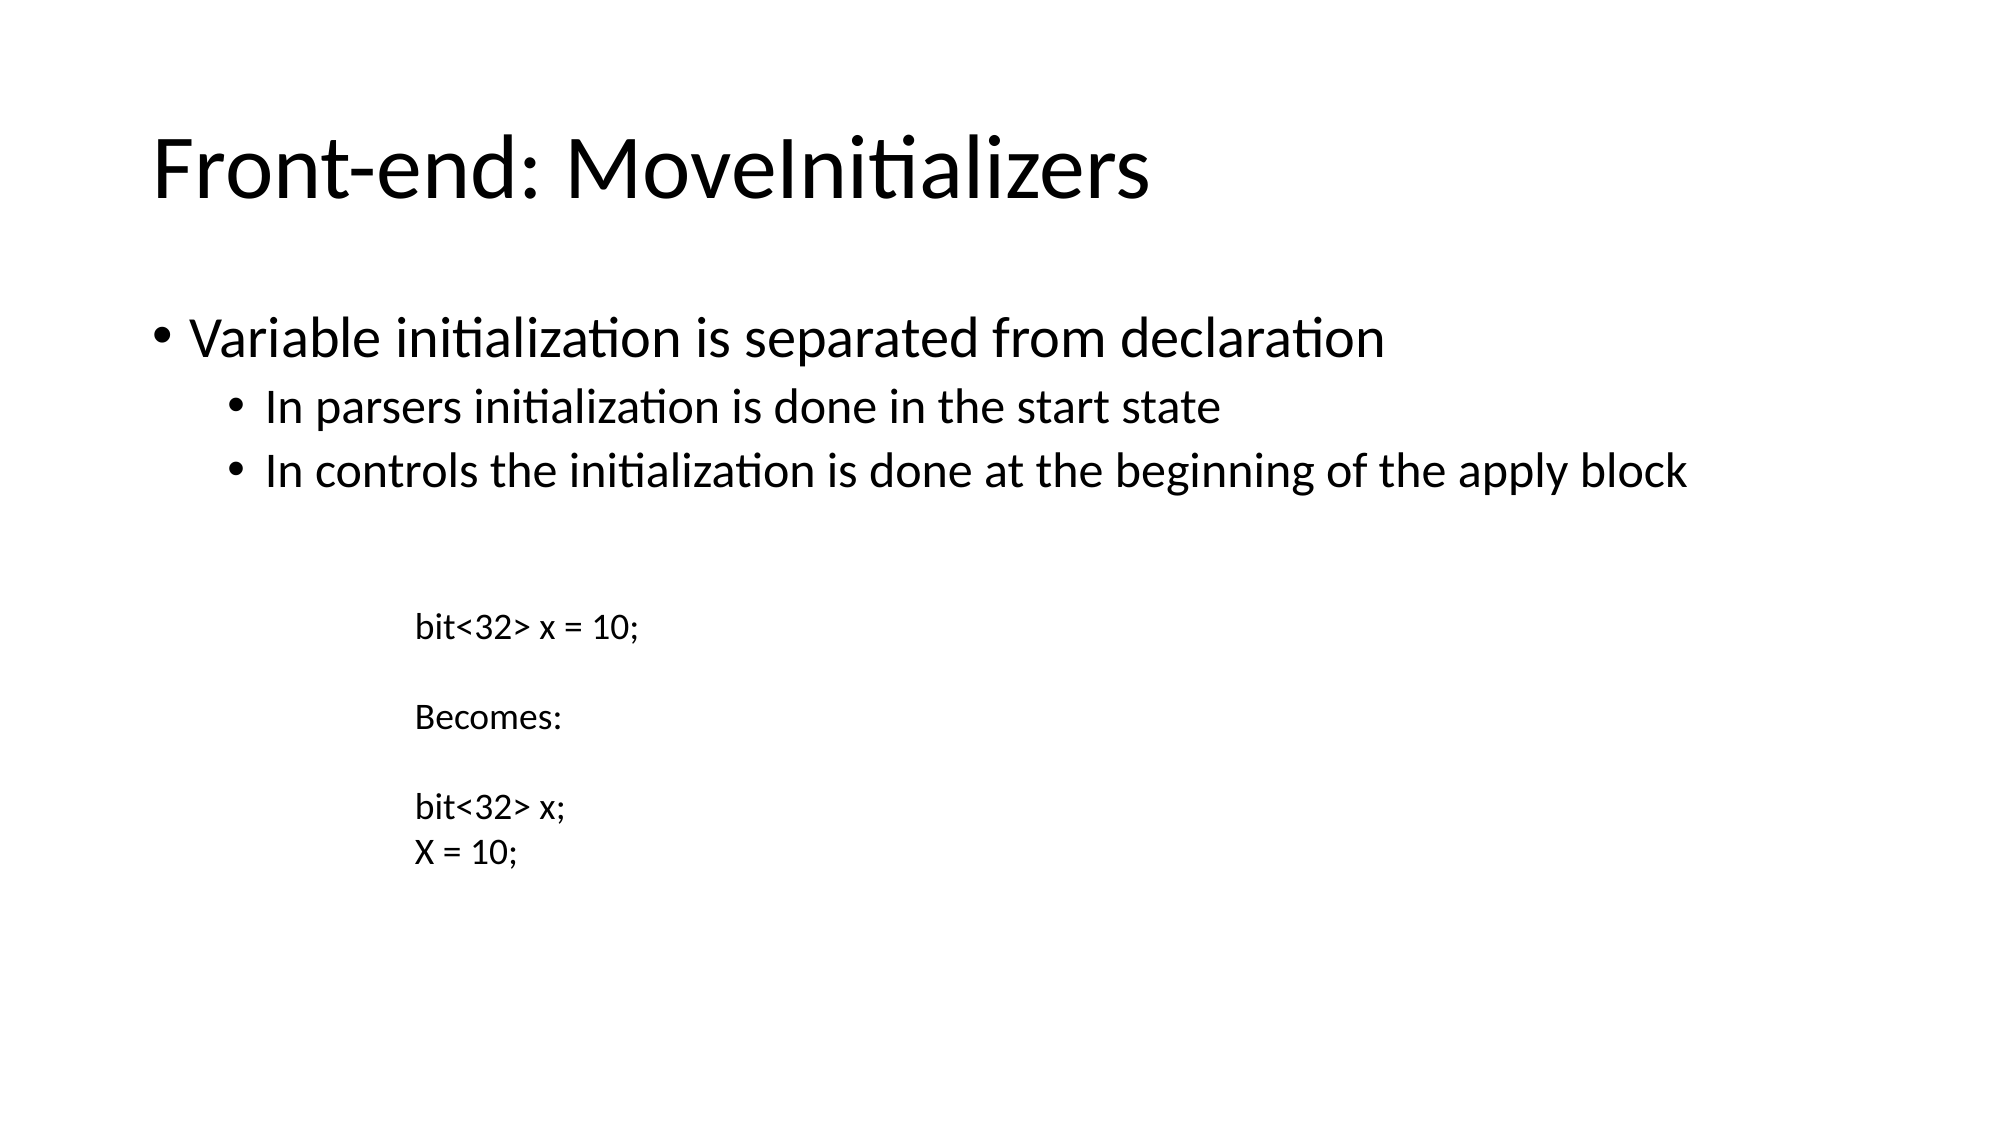

# Front-end: MoveInitializers
Variable initialization is separated from declaration
In parsers initialization is done in the start state
In controls the initialization is done at the beginning of the apply block
bit<32> x = 10;

Becomes:

bit<32> x;
X = 10;